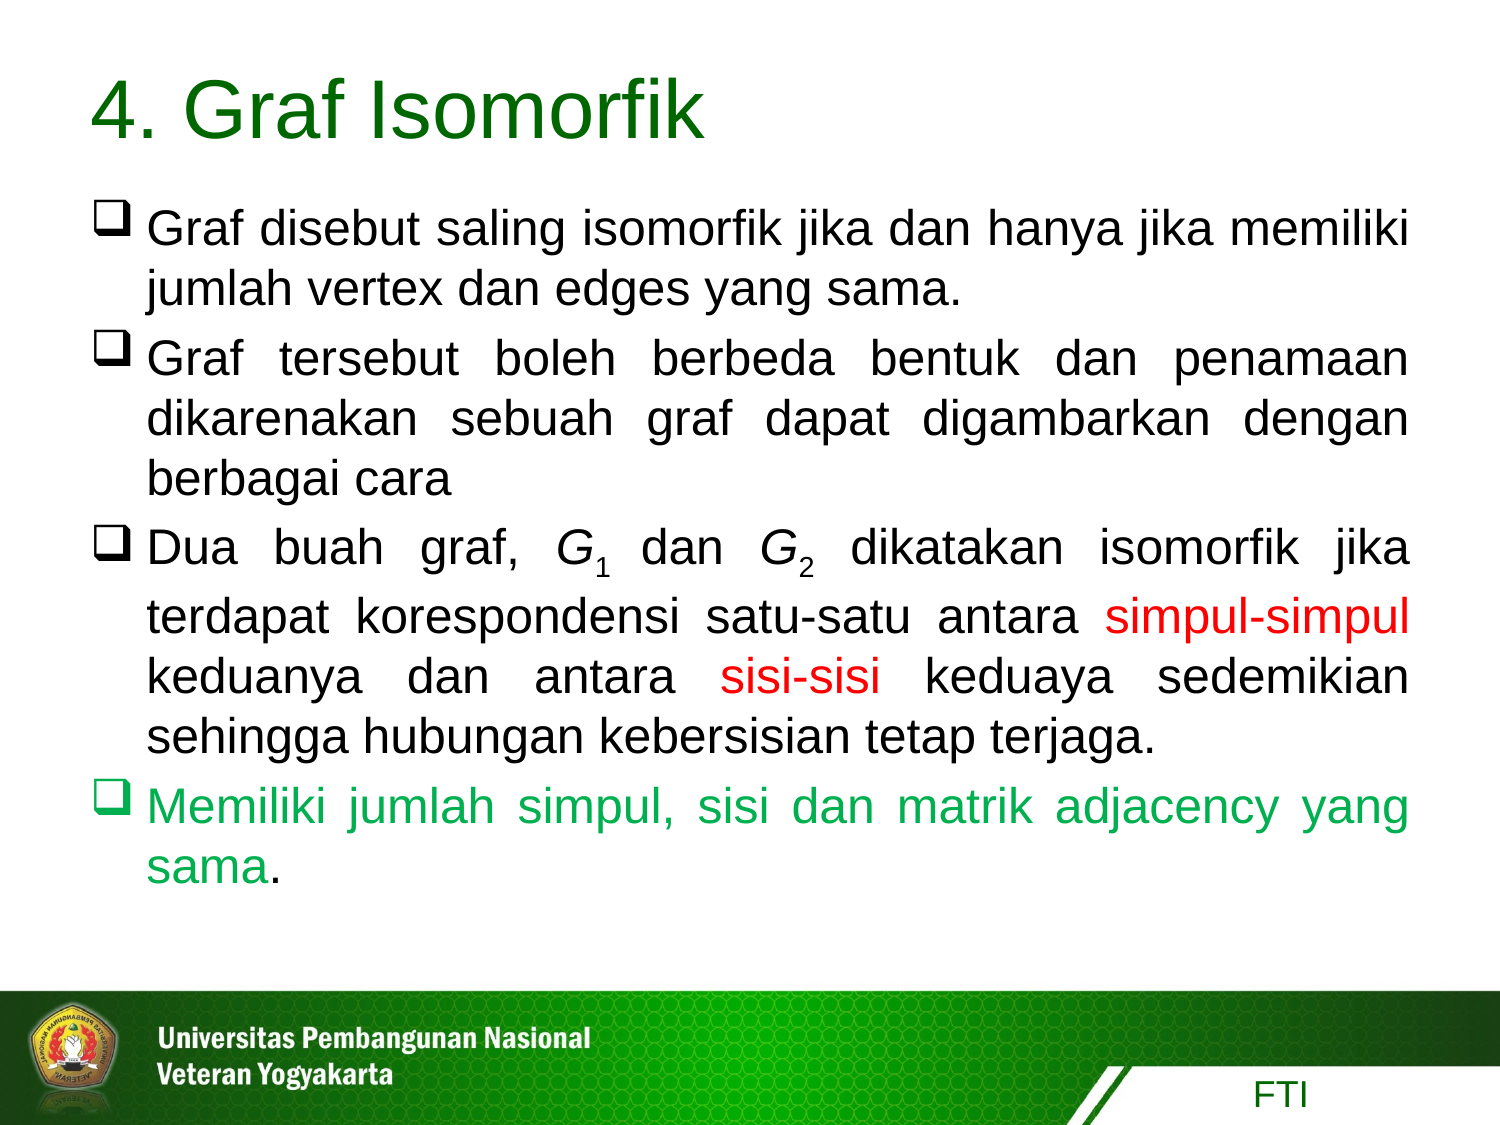

4. Graf Isomorfik
Graf disebut saling isomorfik jika dan hanya jika memiliki jumlah vertex dan edges yang sama.
Graf tersebut boleh berbeda bentuk dan penamaan dikarenakan sebuah graf dapat digambarkan dengan berbagai cara
Dua buah graf, G1 dan G2 dikatakan isomorfik jika terdapat korespondensi satu-satu antara simpul-simpul keduanya dan antara sisi-sisi keduaya sedemikian sehingga hubungan kebersisian tetap terjaga.
Memiliki jumlah simpul, sisi dan matrik adjacency yang sama.

FTI